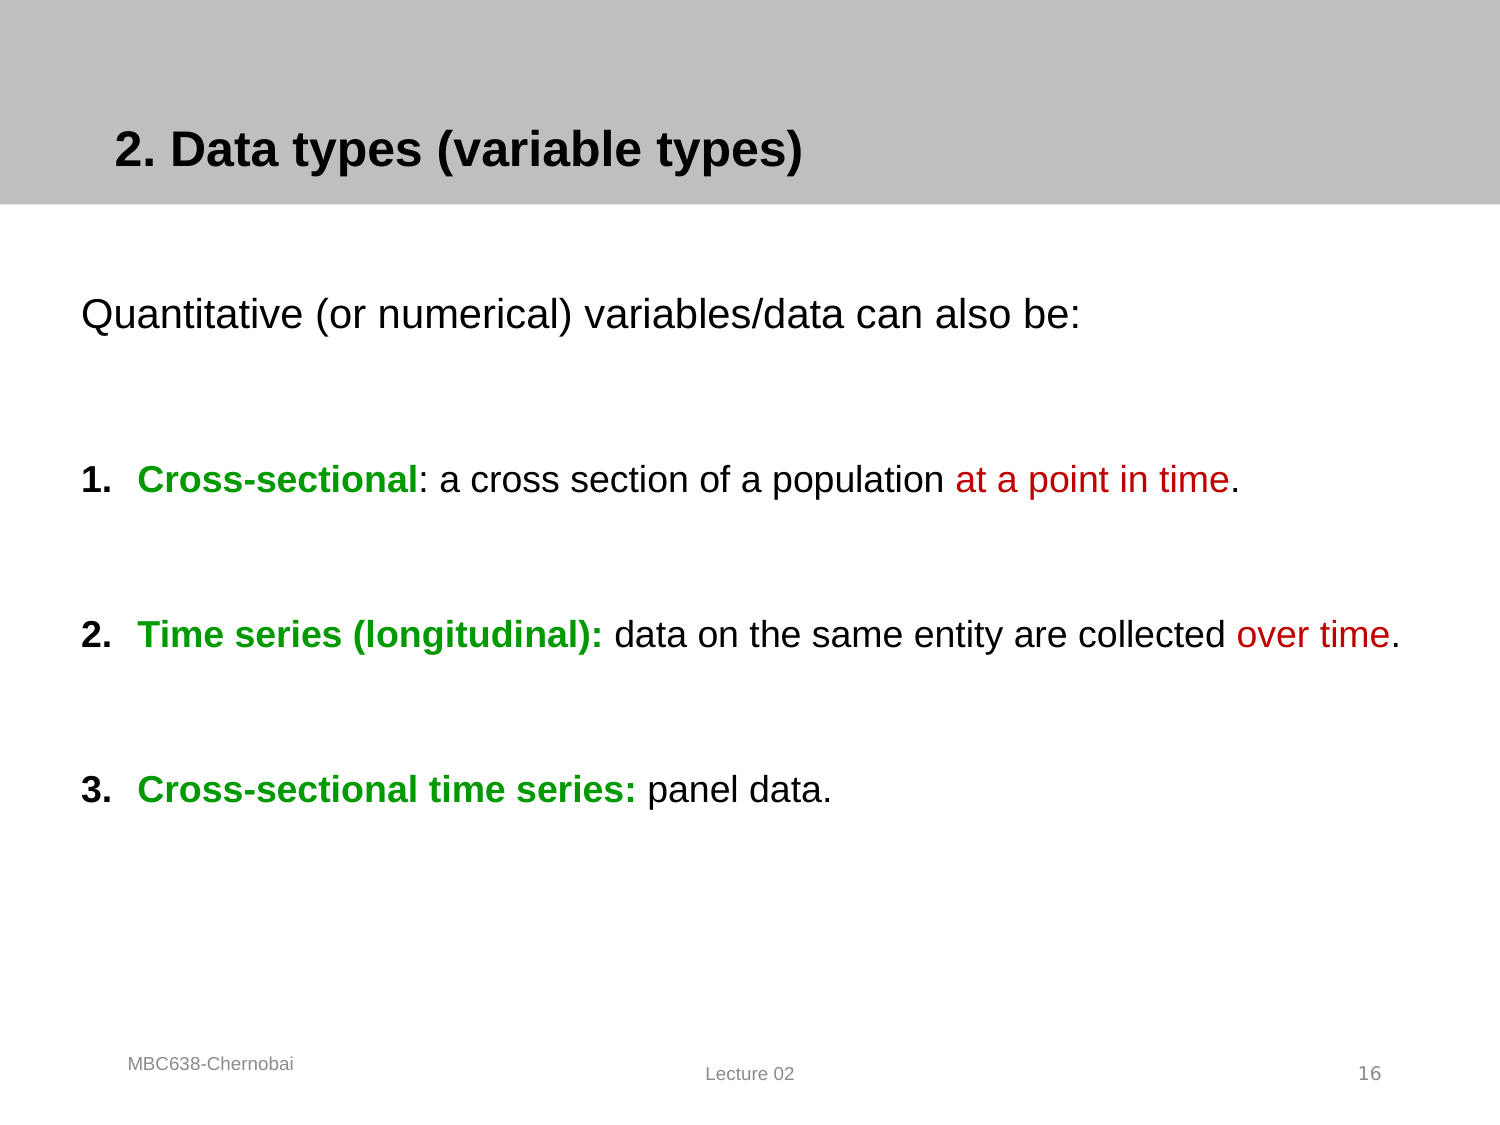

# 2. Data types (variable types)
Quantitative (or numerical) variables/data can also be:

Cross-sectional: a cross section of a population at a point in time.

Time series (longitudinal): data on the same entity are collected over time.

Cross-sectional time series: panel data.
MBC638-Chernobai
Lecture 02
16